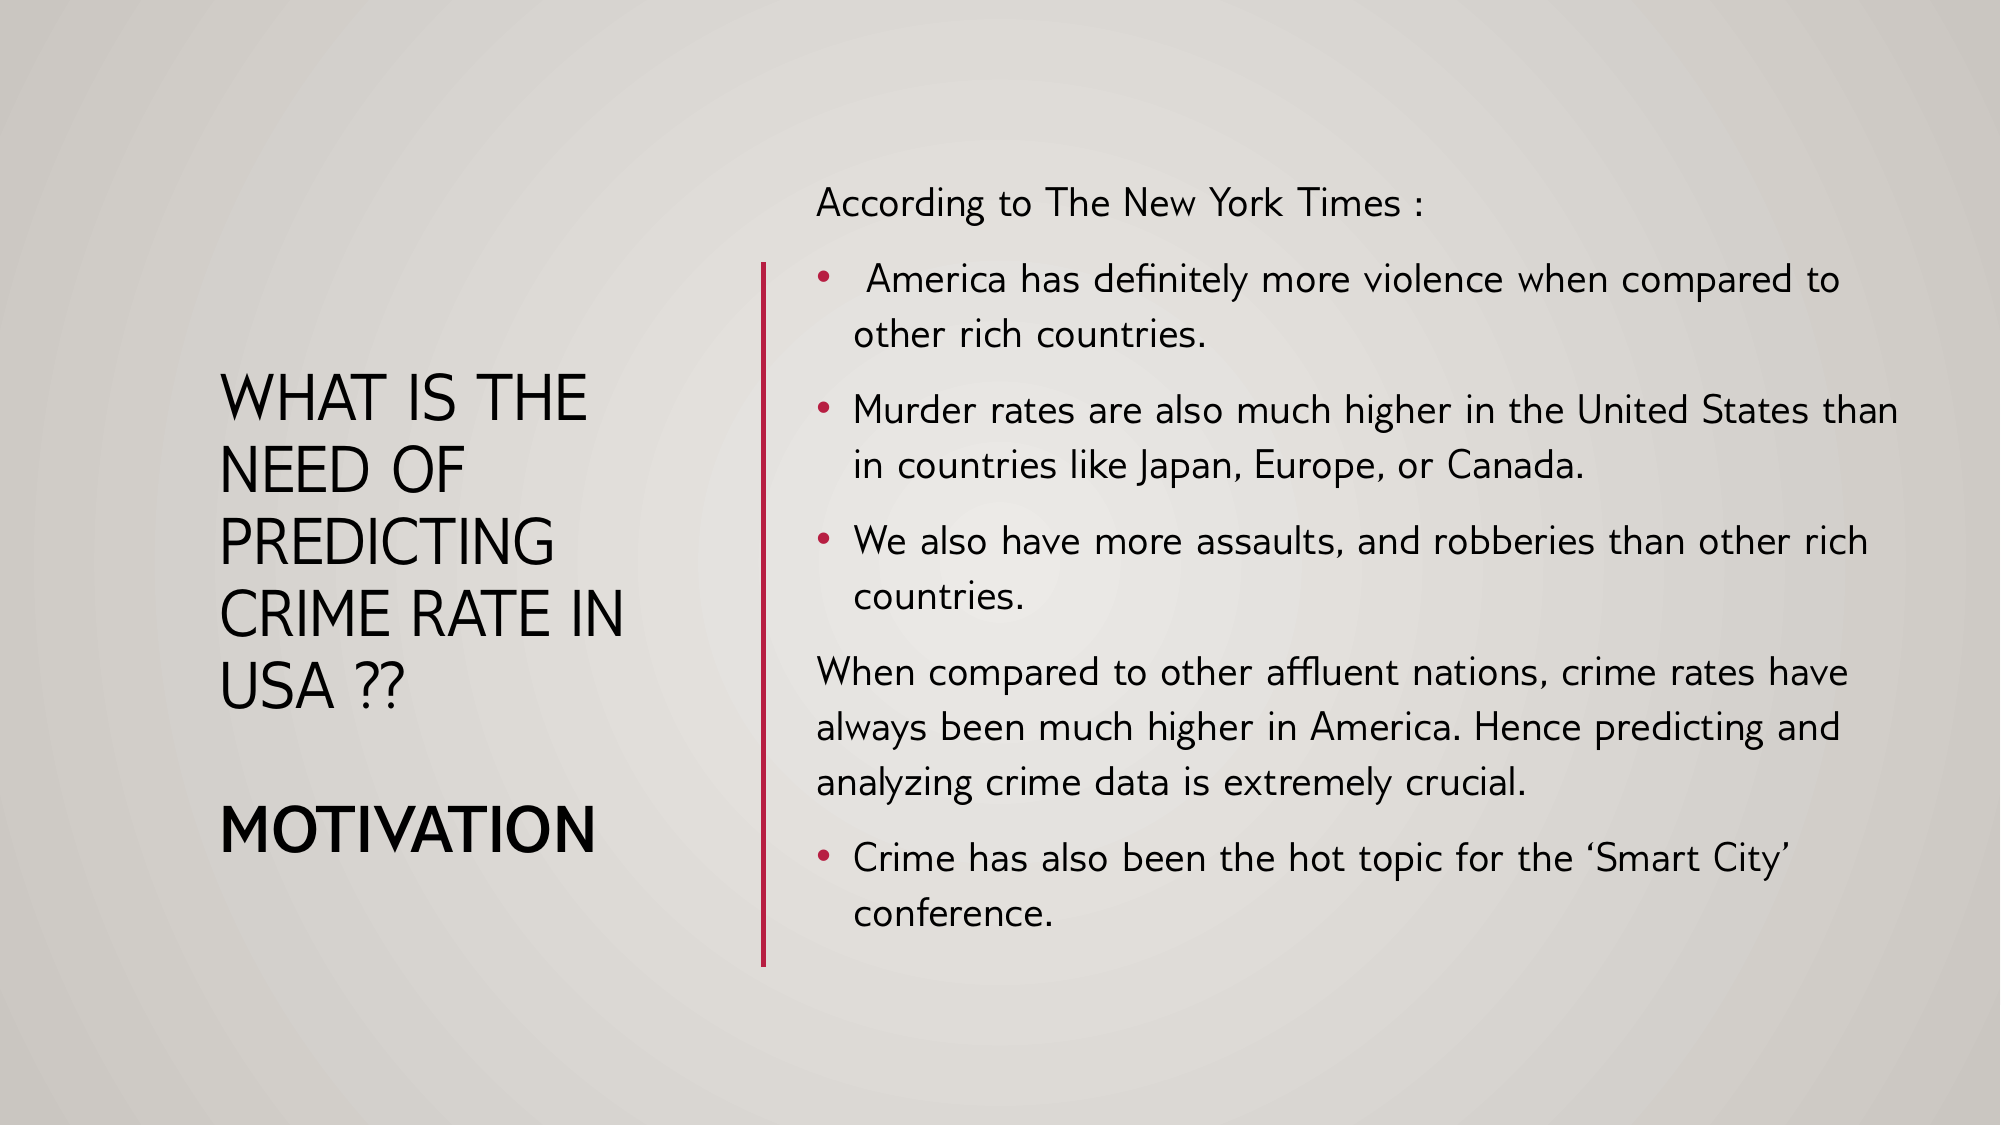

According to The New York Times :
 America has definitely more violence when compared to other rich countries.
Murder rates are also much higher in the United States than in countries like Japan, Europe, or Canada.
We also have more assaults, and robberies than other rich countries.
When compared to other affluent nations, crime rates have always been much higher in America. Hence predicting and analyzing crime data is extremely crucial.
Crime has also been the hot topic for the ‘Smart City’ conference.

# What is the need of predicting crime rate in USA ?? Motivation